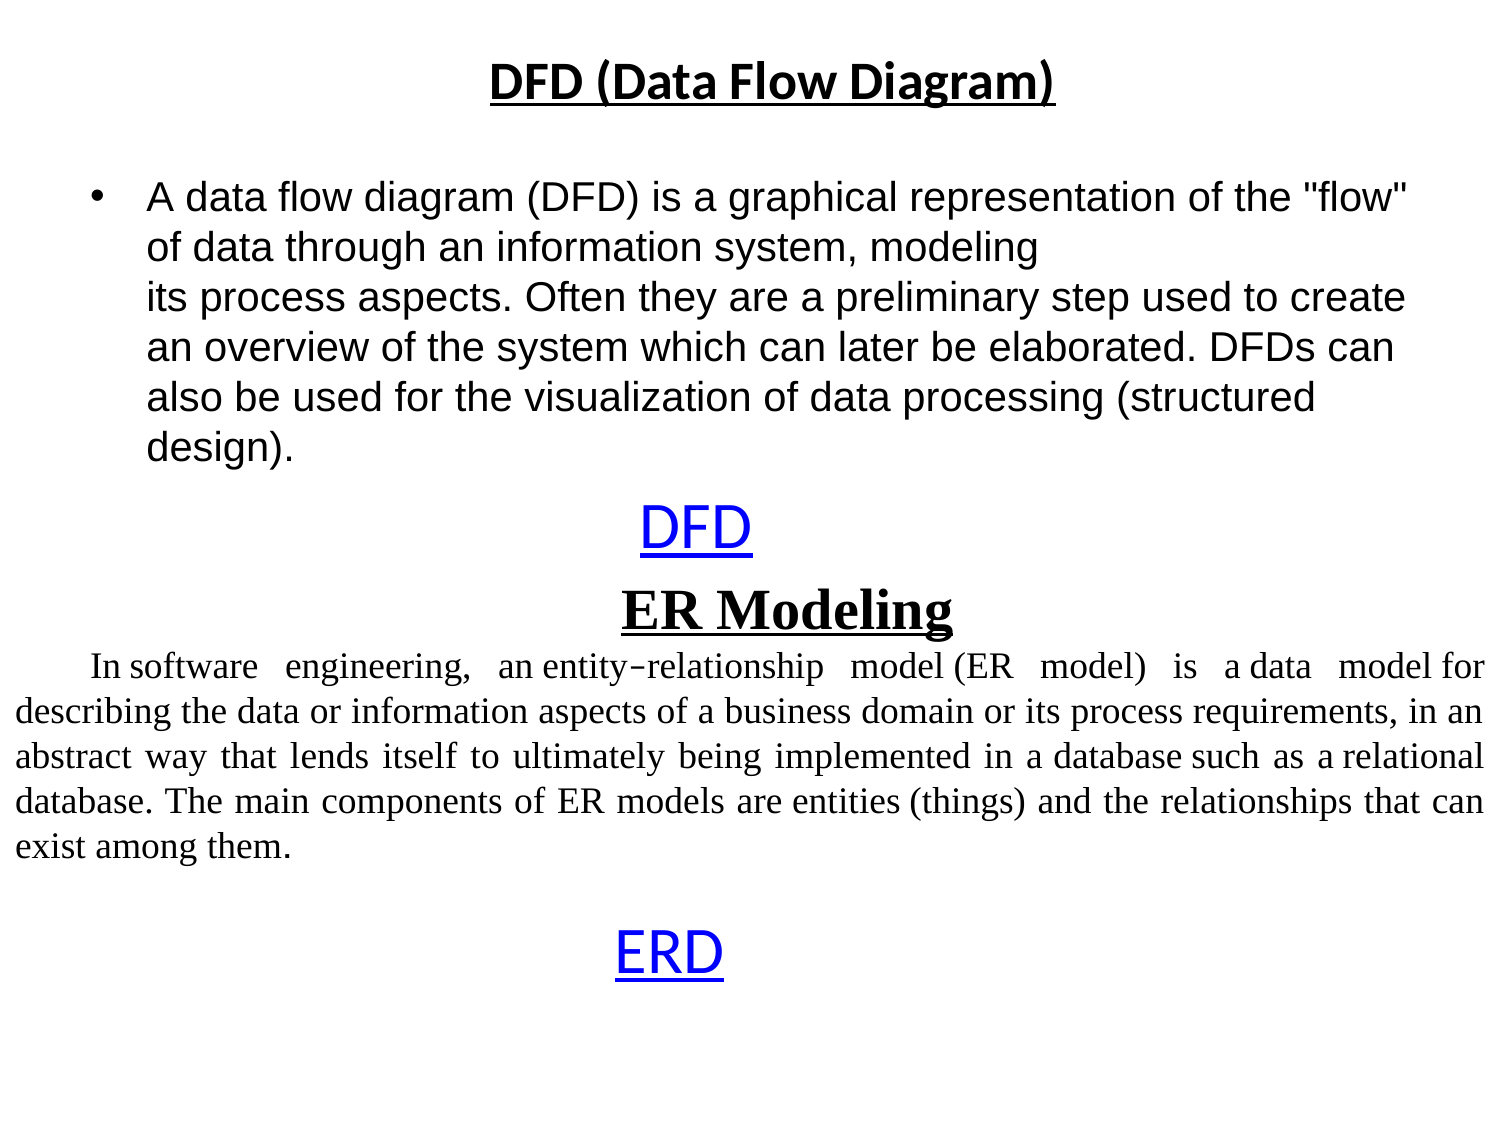

# DFD (Data Flow Diagram)
A data flow diagram (DFD) is a graphical representation of the "flow" of data through an information system, modeling its process aspects. Often they are a preliminary step used to create an overview of the system which can later be elaborated. DFDs can also be used for the visualization of data processing (structured design).
DFD
ER Modeling
In software engineering, an entity–relationship model (ER model) is a data model for describing the data or information aspects of a business domain or its process requirements, in an abstract way that lends itself to ultimately being implemented in a database such as a relational database. The main components of ER models are entities (things) and the relationships that can exist among them.
ERD